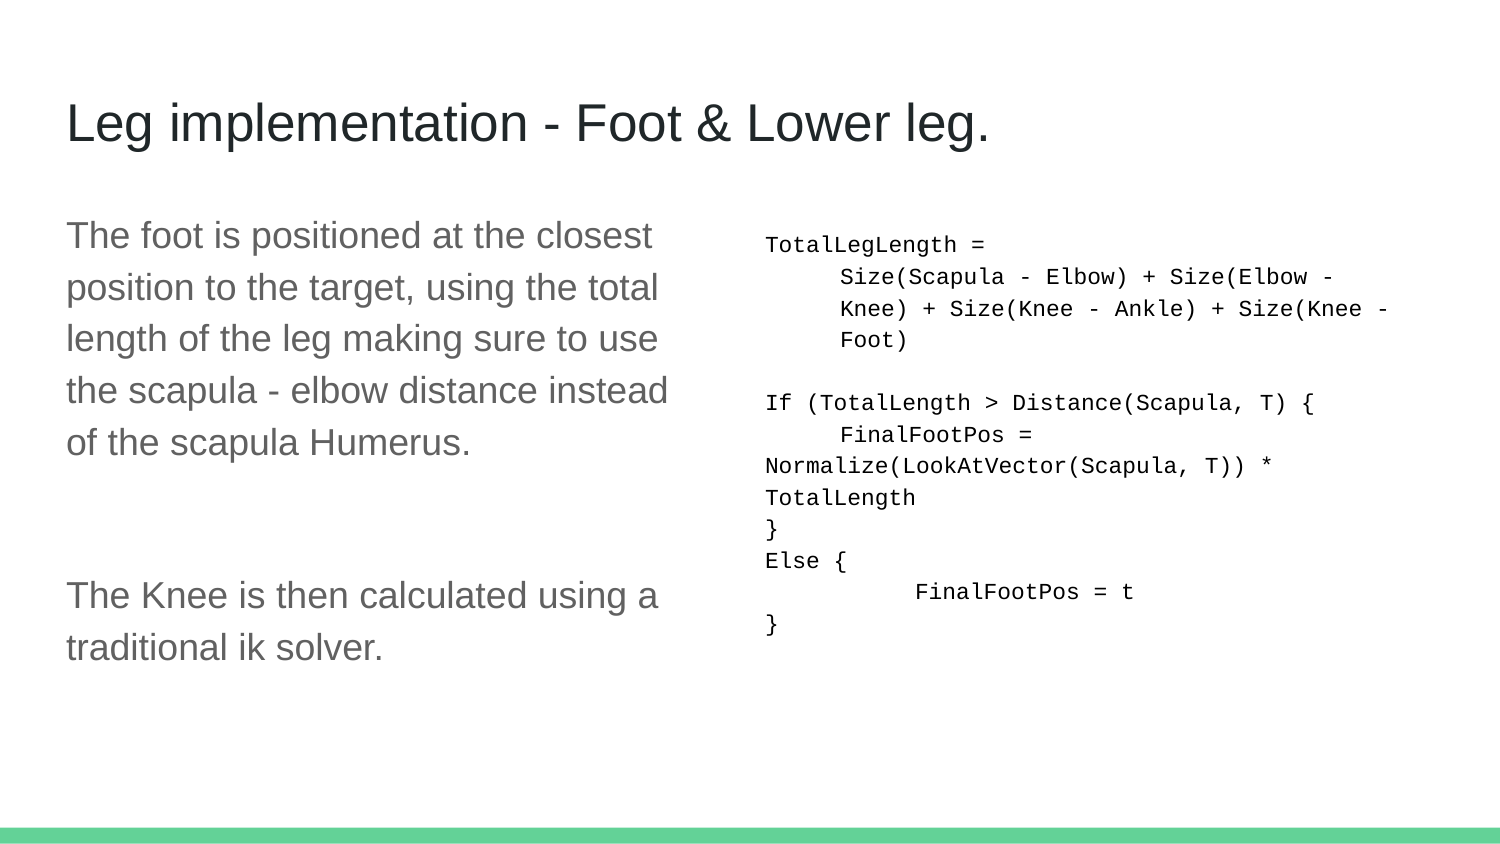

# Leg implementation - Foot & Lower leg.
The foot is positioned at the closest position to the target, using the total length of the leg making sure to use the scapula - elbow distance instead of the scapula Humerus.

The Knee is then calculated using a traditional ik solver.
TotalLegLength =
Size(Scapula - Elbow) + Size(Elbow - Knee) + Size(Knee - Ankle) + Size(Knee - Foot)

If (TotalLength > Distance(Scapula, T) {
FinalFootPos = Normalize(LookAtVector(Scapula, T)) * TotalLength
}
Else {
	FinalFootPos = t
}